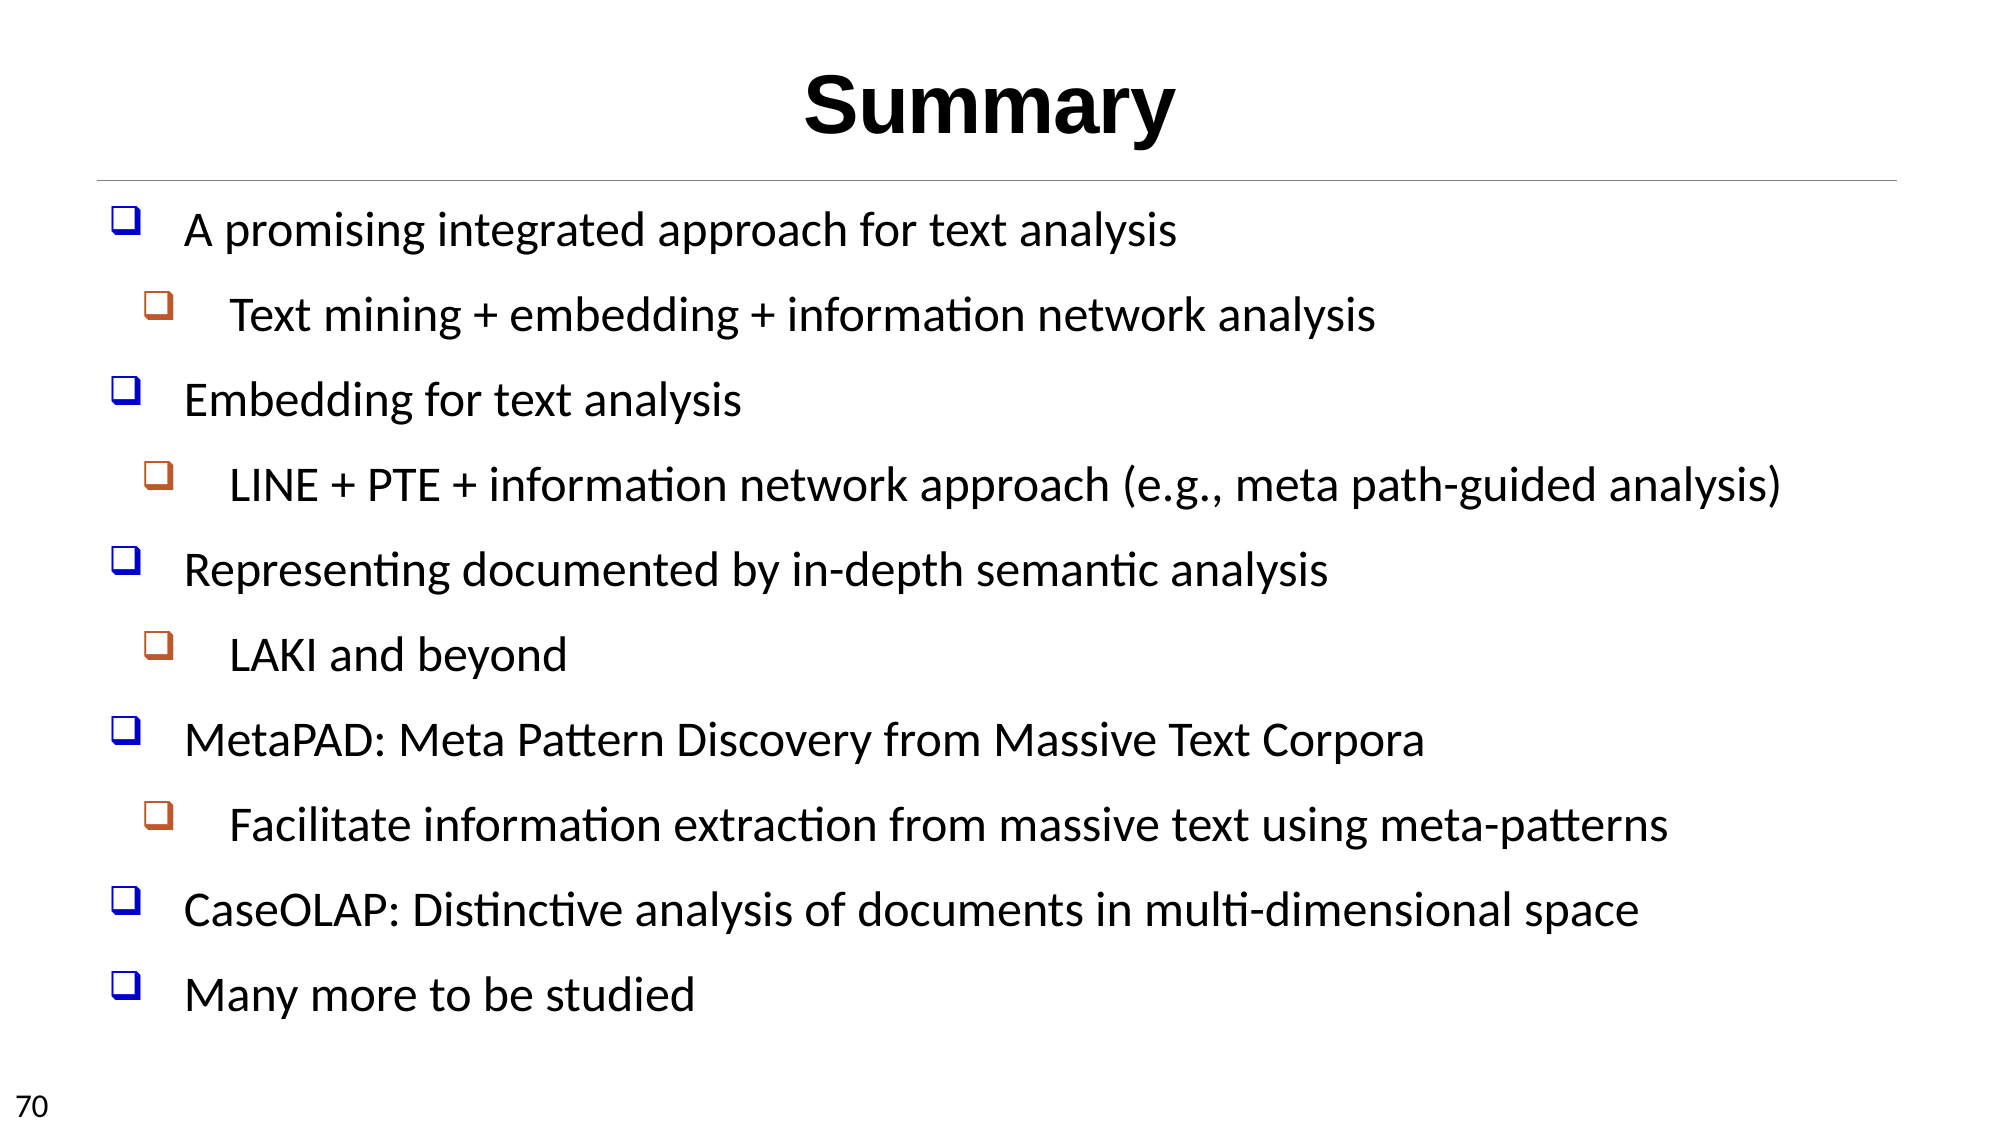

# Summary
A promising integrated approach for text analysis
Text mining + embedding + information network analysis
Embedding for text analysis
LINE + PTE + information network approach (e.g., meta path-guided analysis)
Representing documented by in-depth semantic analysis
LAKI and beyond
MetaPAD: Meta Pattern Discovery from Massive Text Corpora
Facilitate information extraction from massive text using meta-patterns
CaseOLAP: Distinctive analysis of documents in multi-dimensional space
Many more to be studied